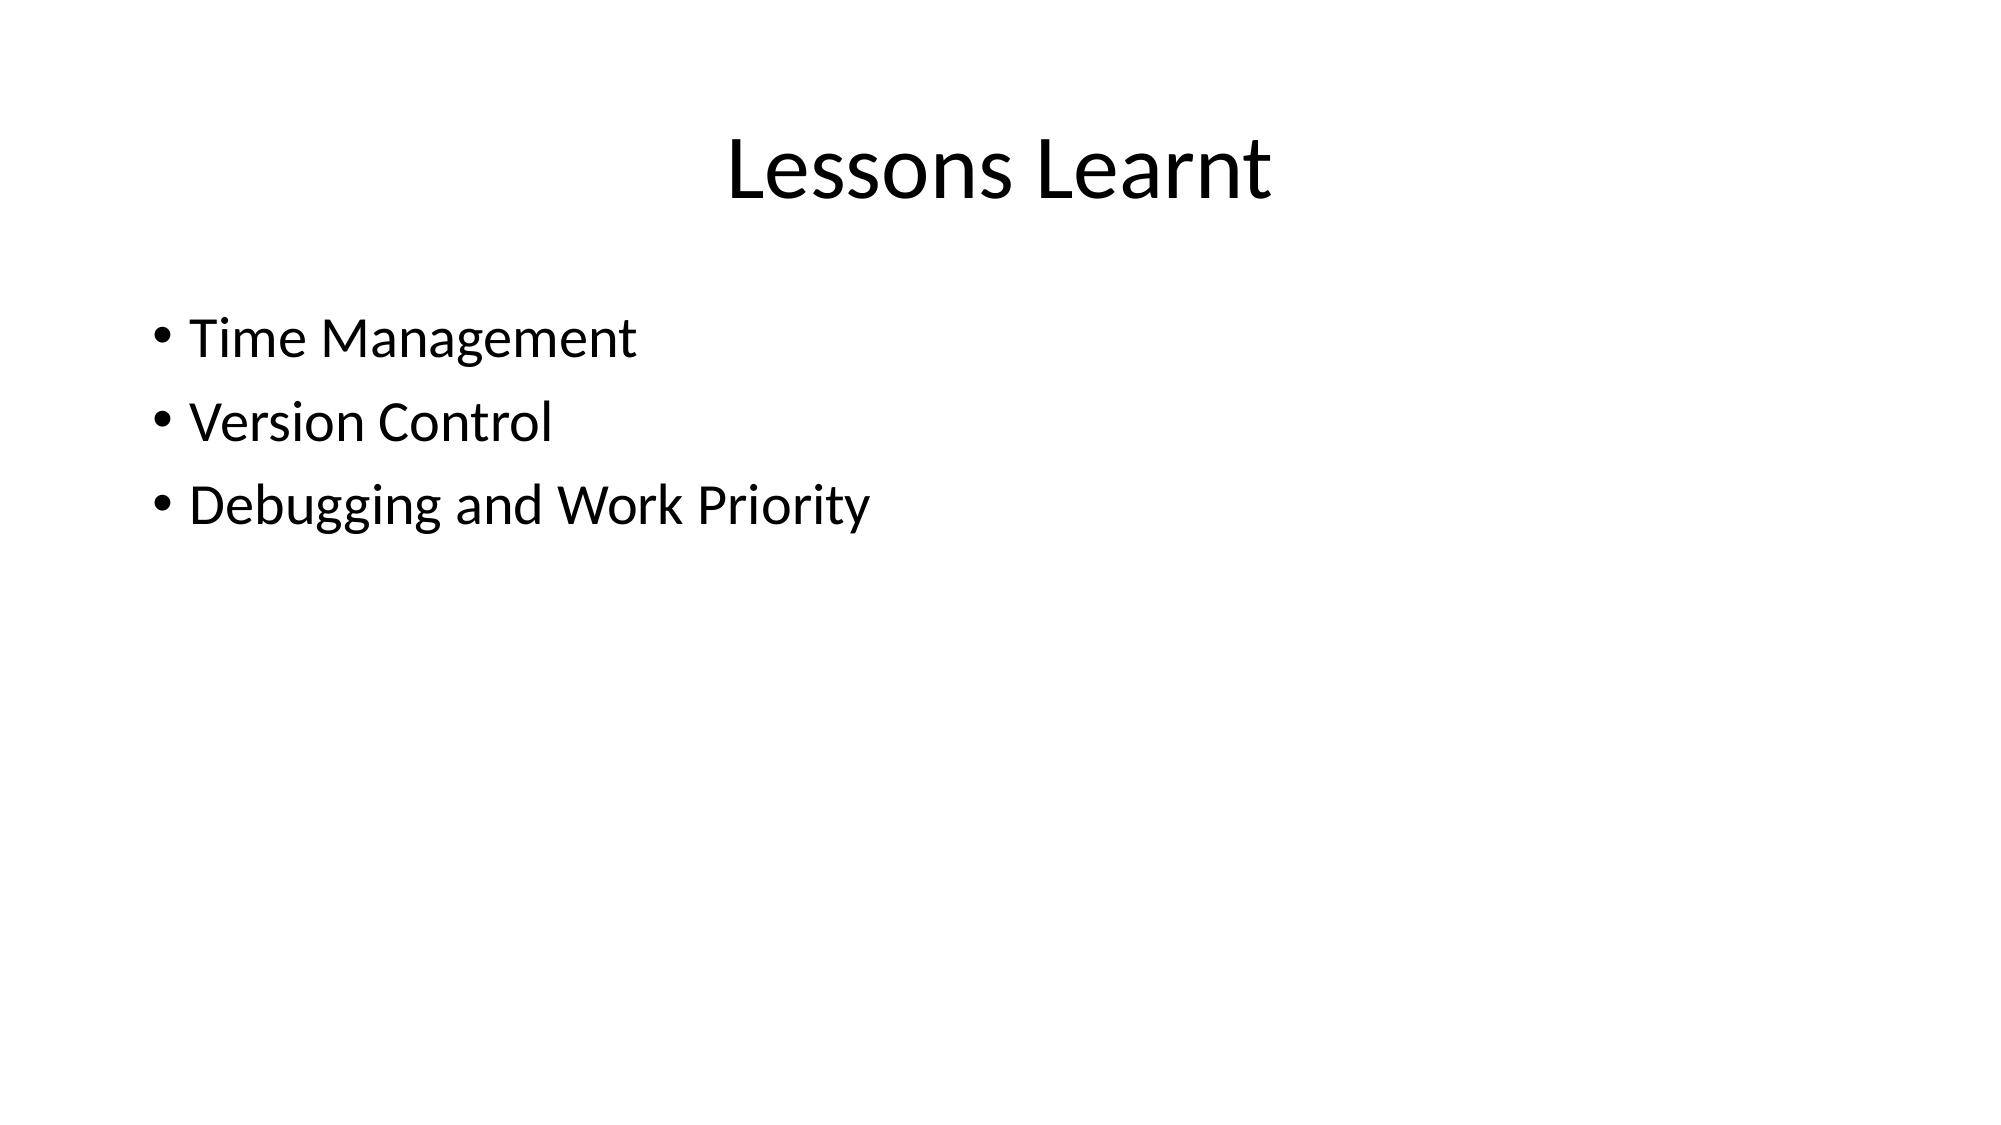

# Lessons Learnt
Time Management
Version Control
Debugging and Work Priority